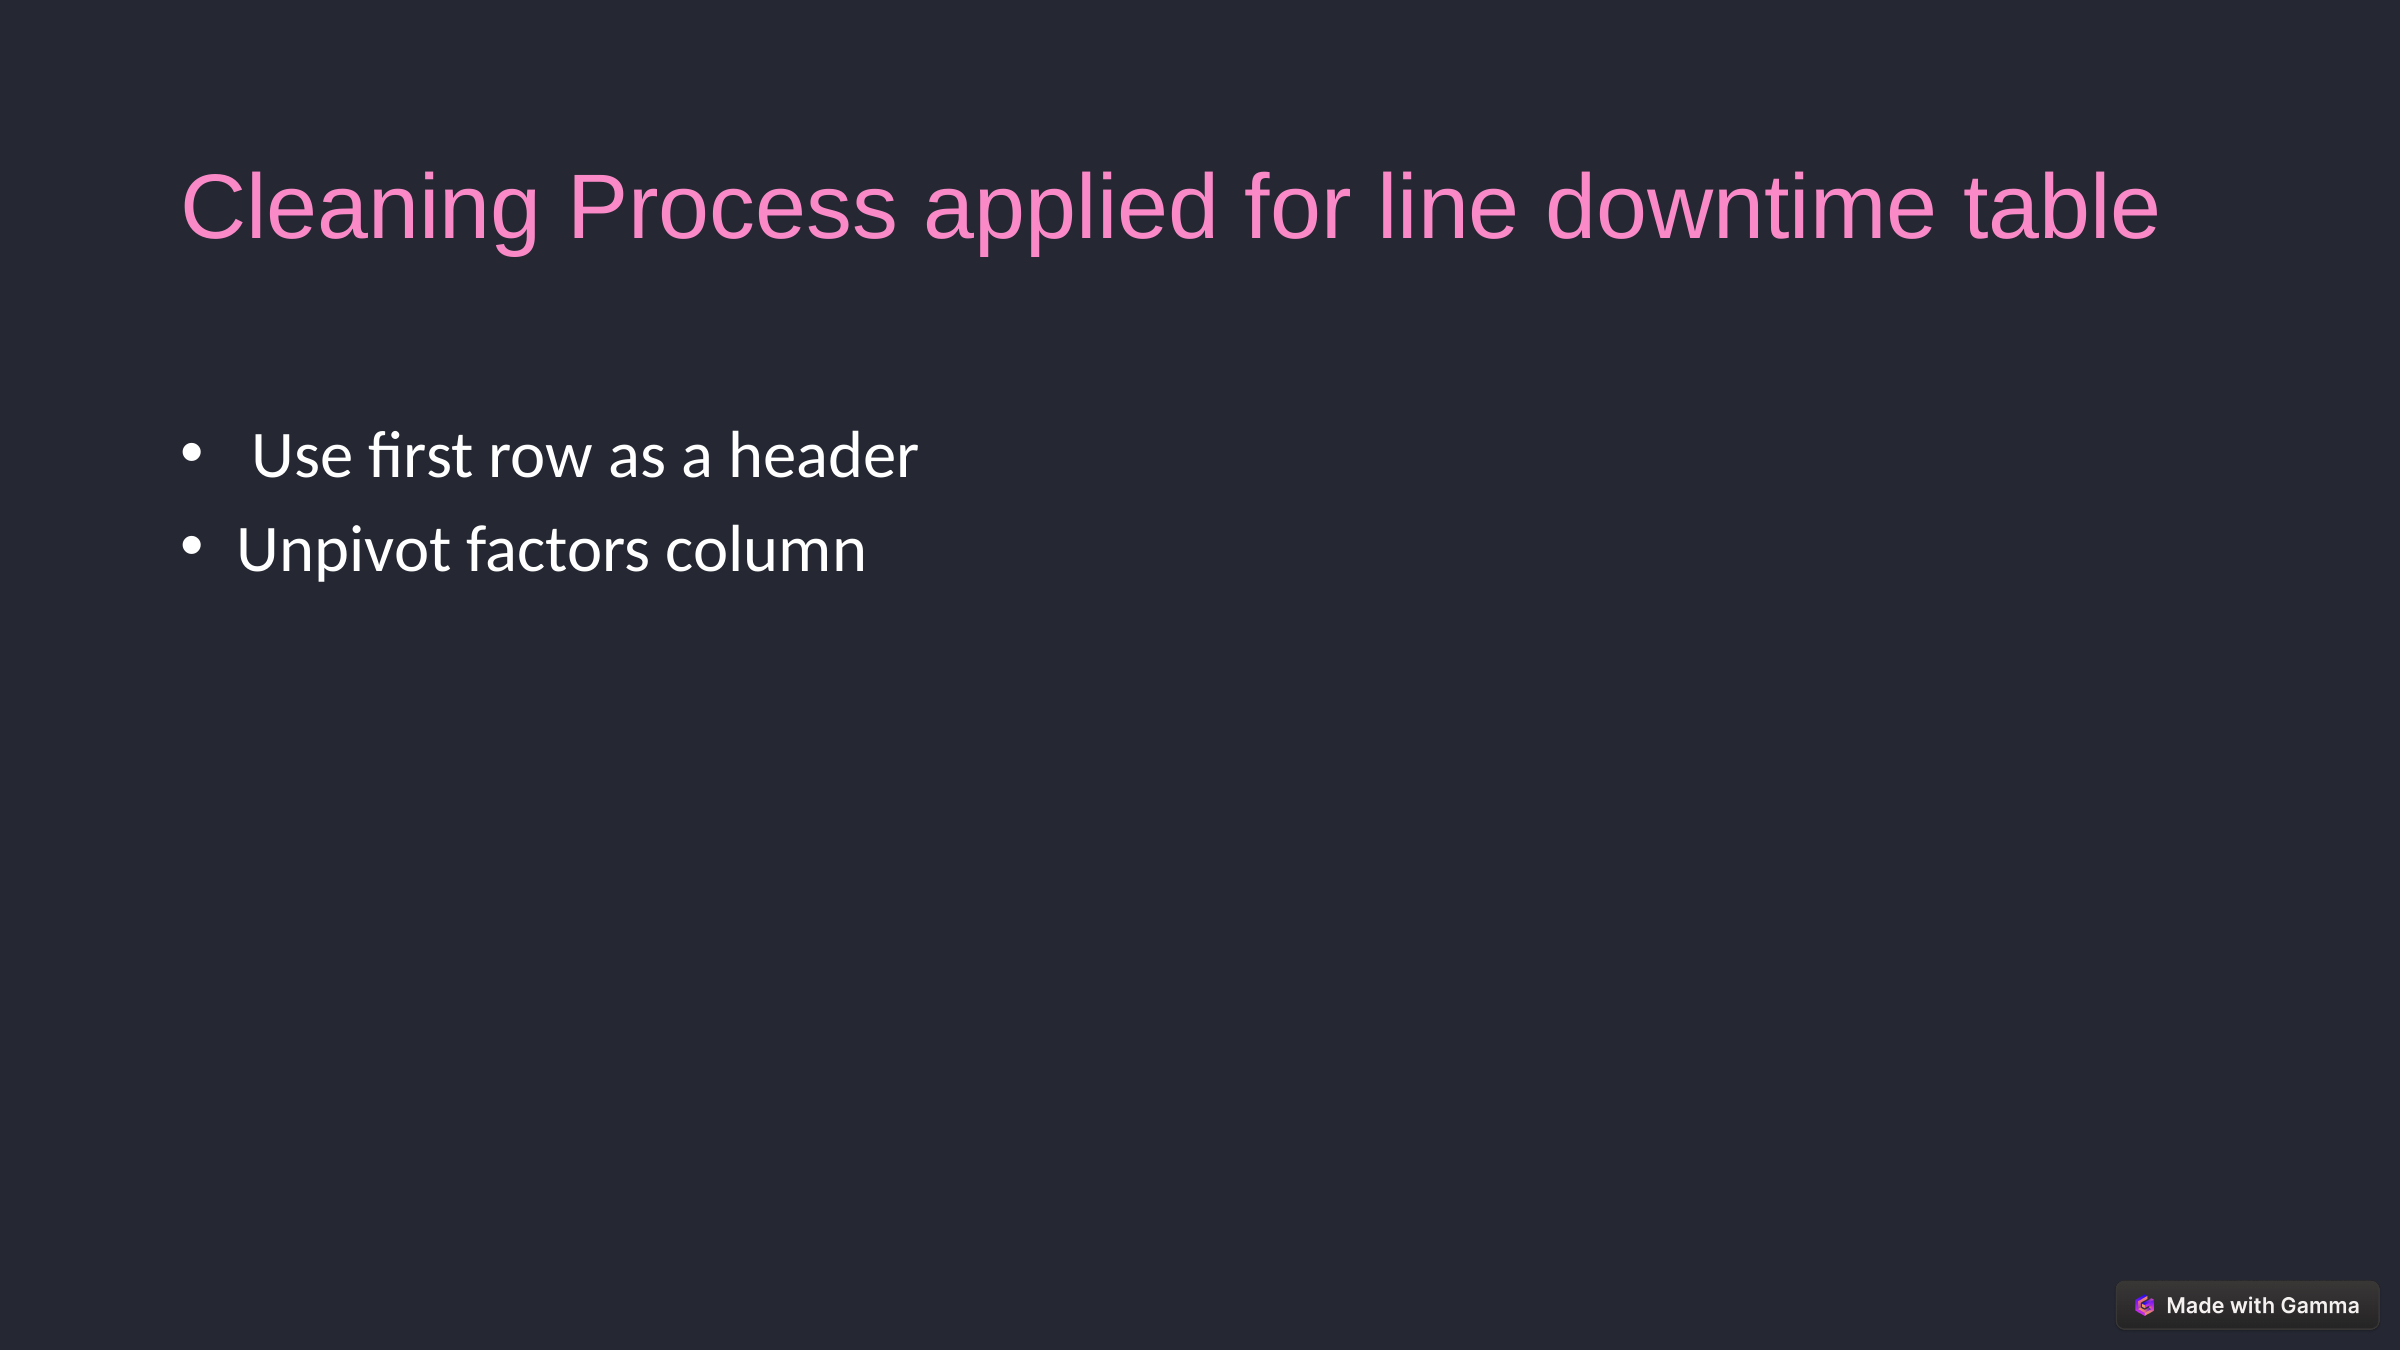

# Cleaning Process applied for line downtime table
 Use first row as a header
Unpivot factors column